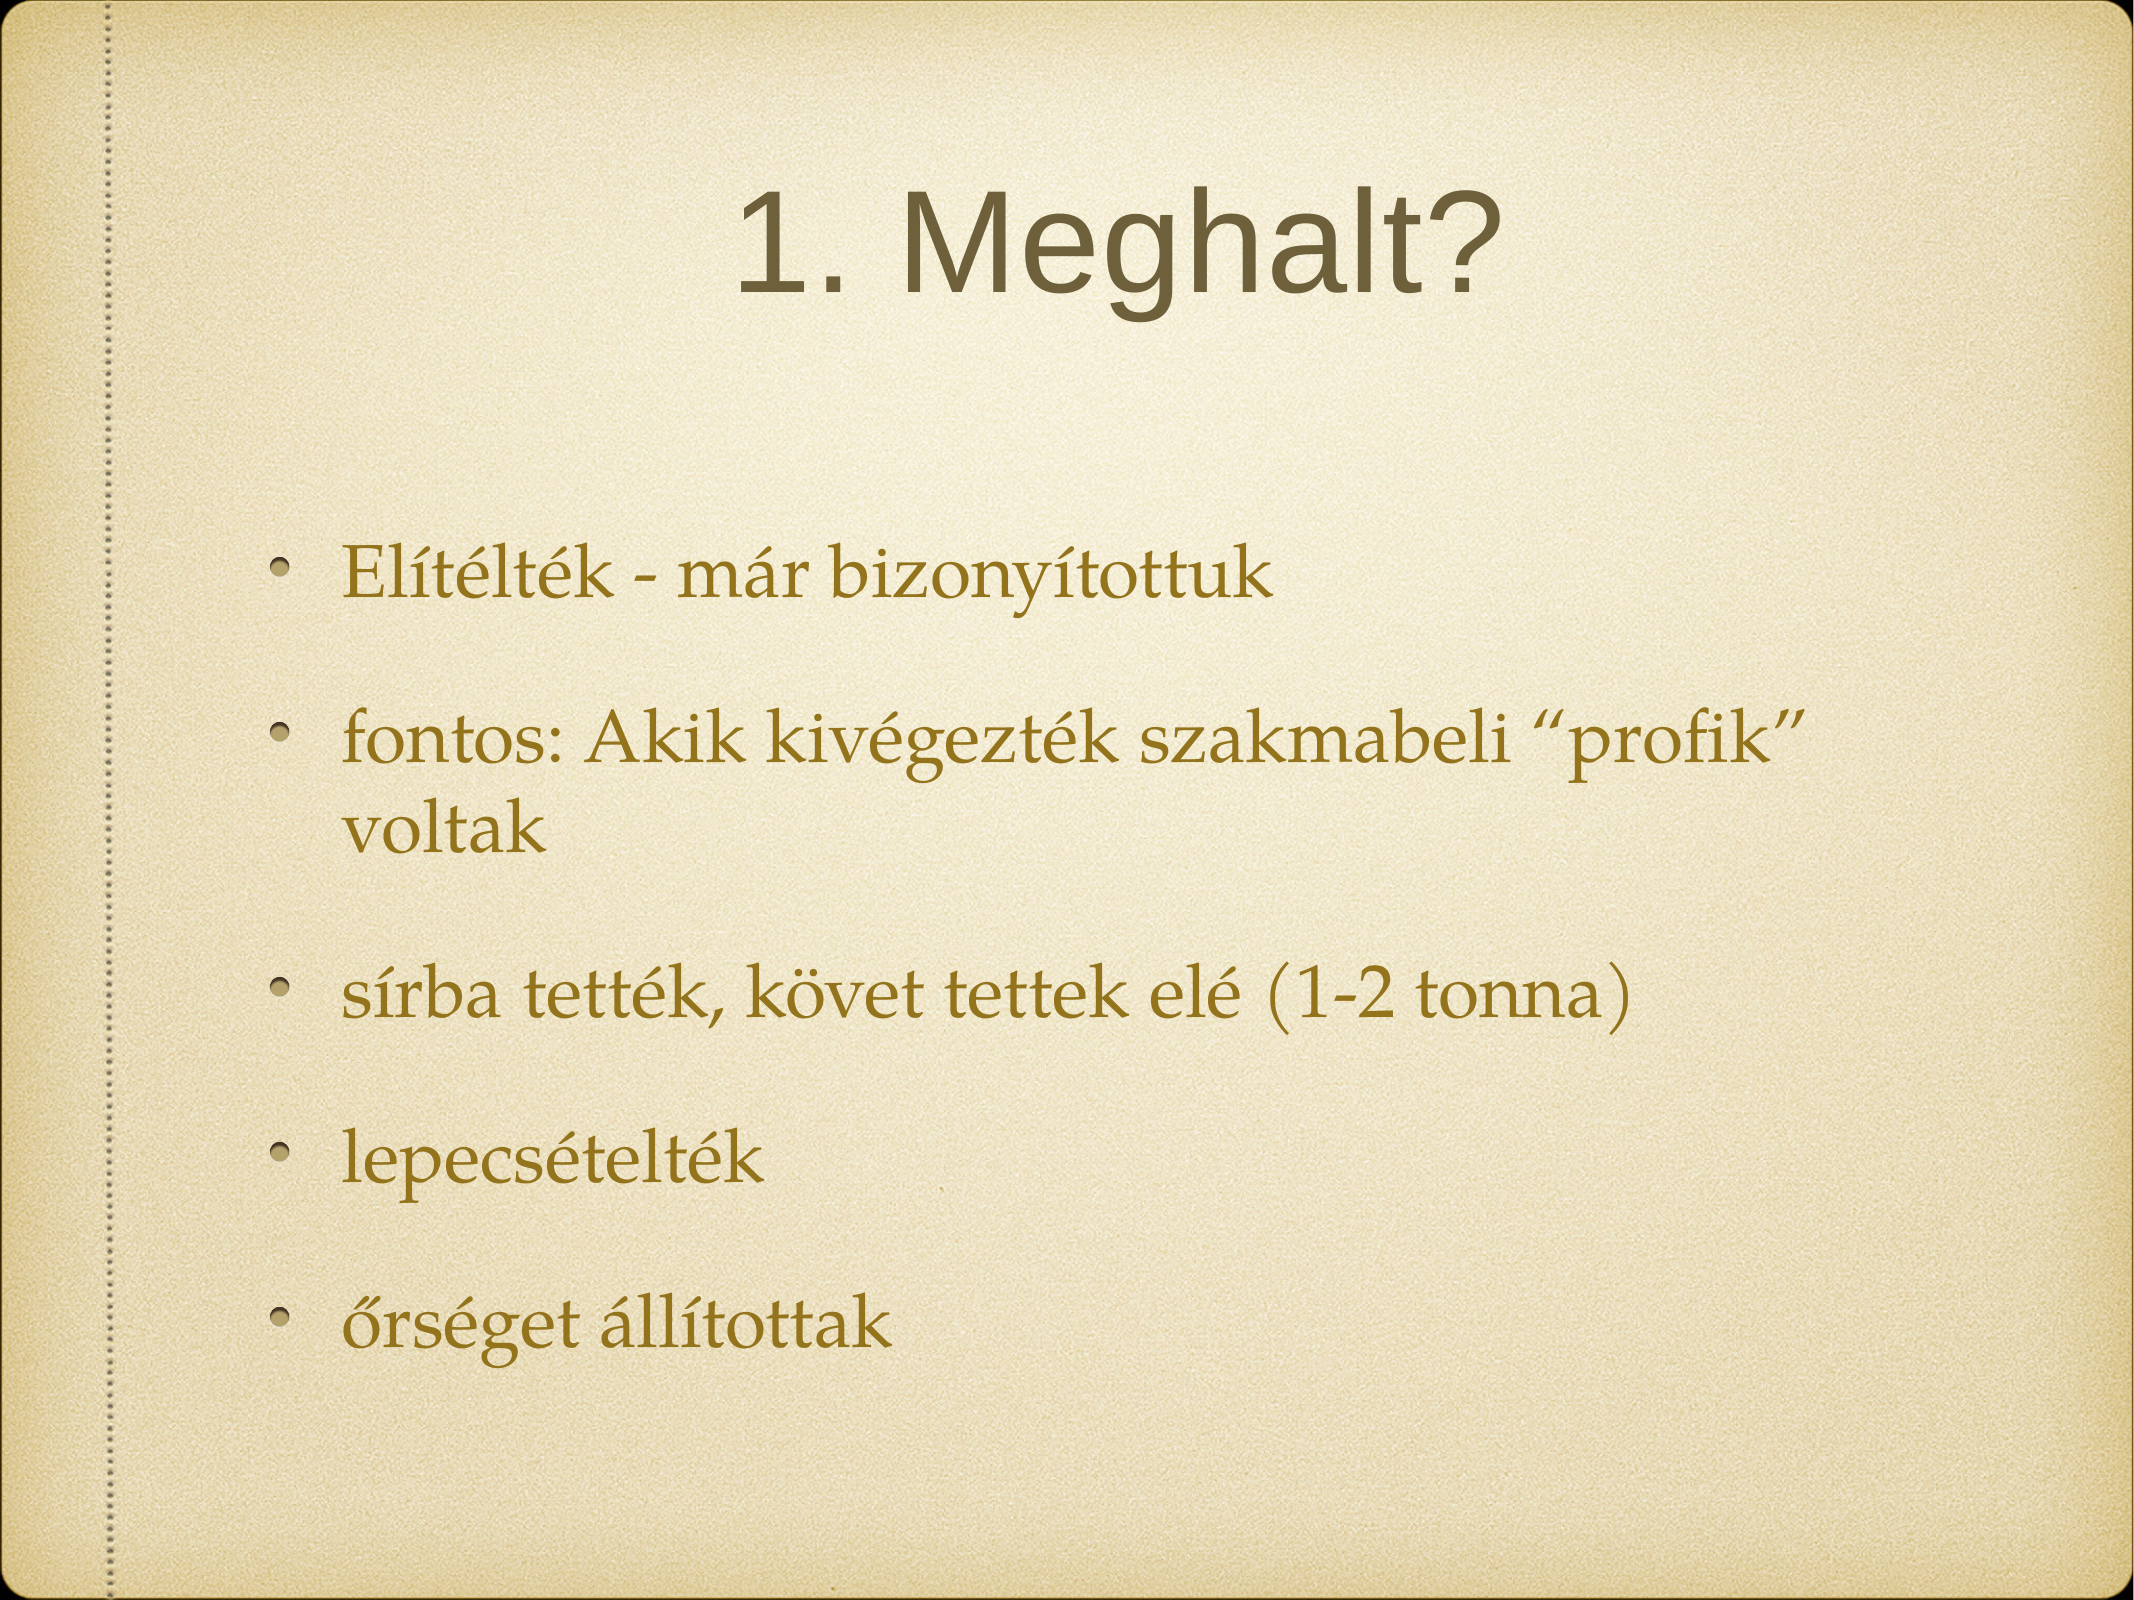

# 1. Meghalt?
Elítélték - már bizonyítottuk
fontos: Akik kivégezték szakmabeli “profik” voltak
sírba tették, követ tettek elé (1-2 tonna)
lepecsételték
őrséget állítottak